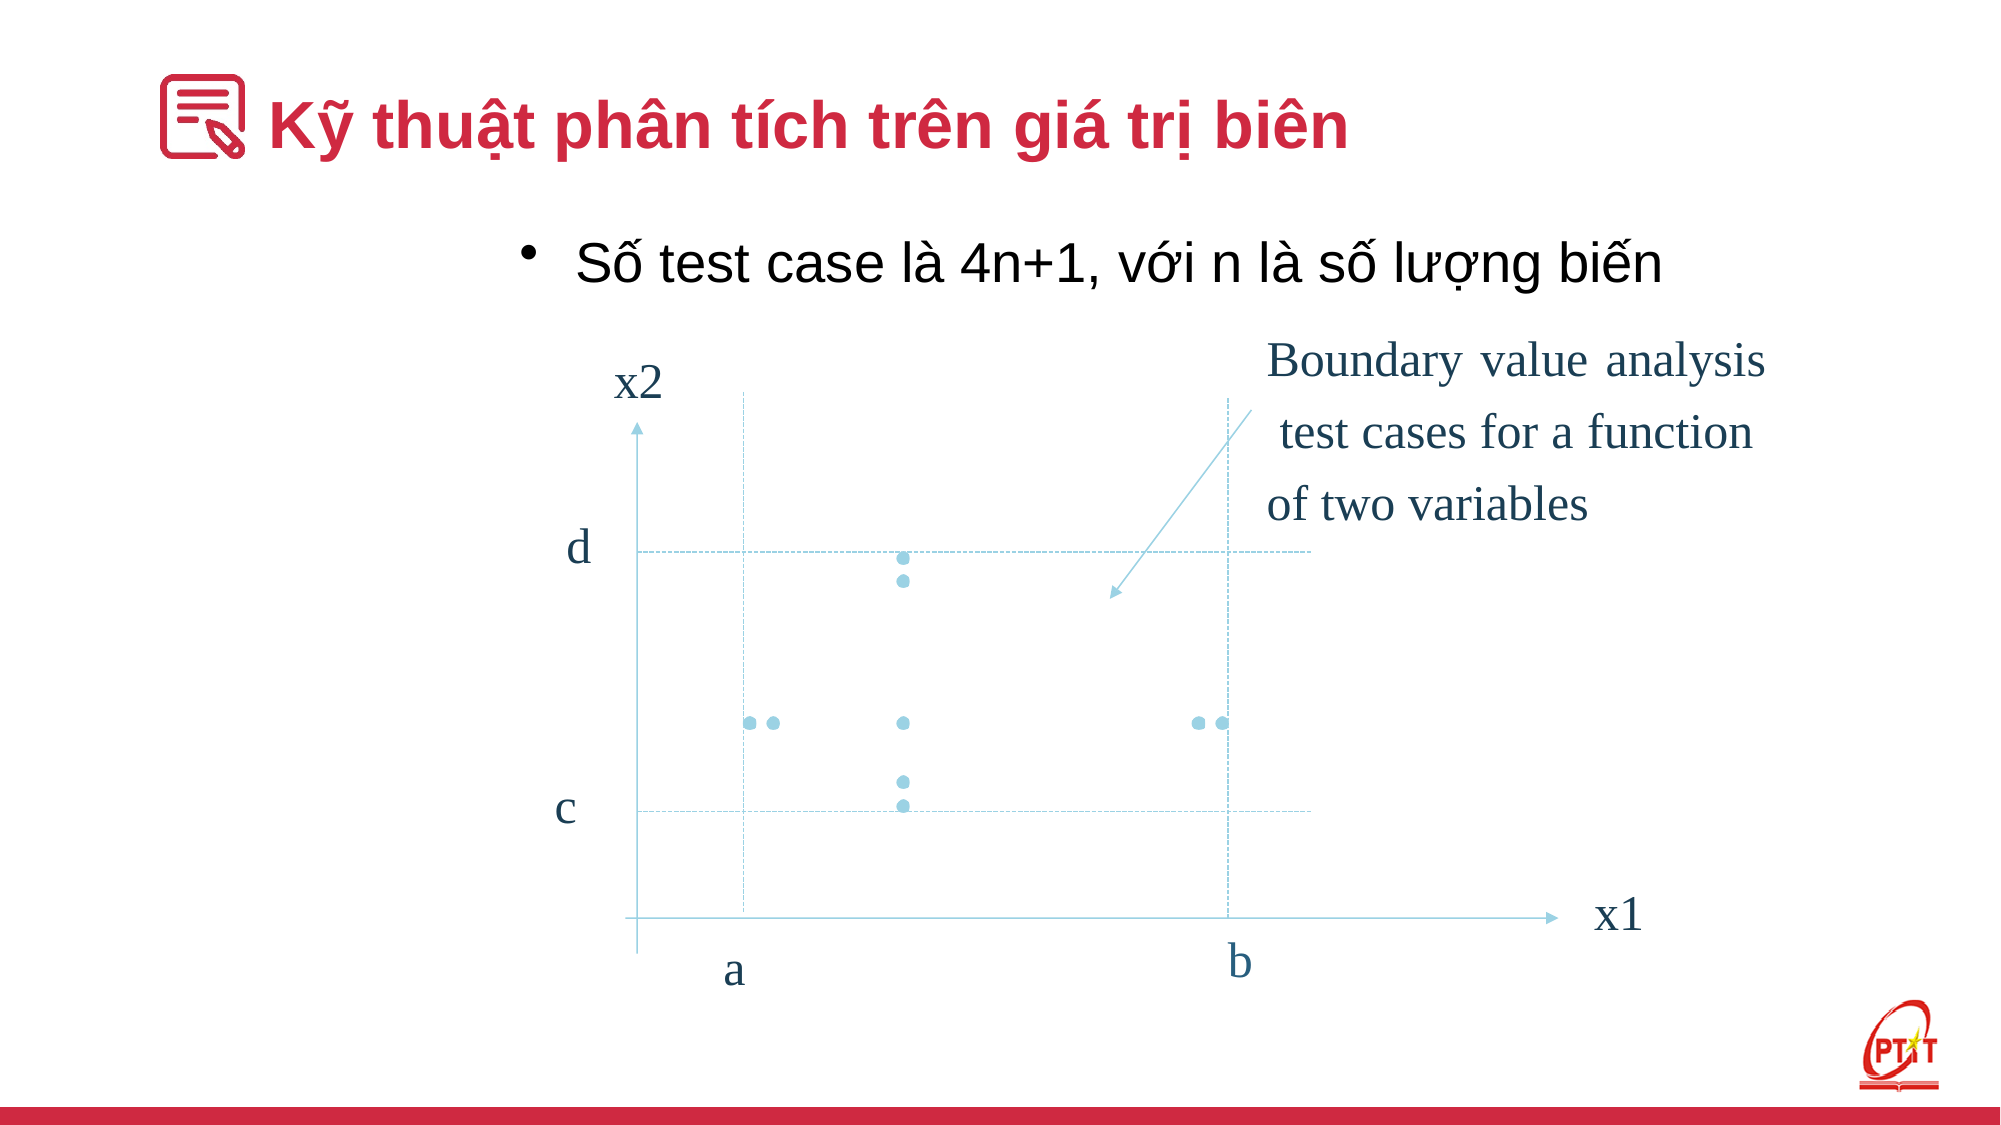

# Kỹ thuật phân tích trên giá trị biên
Số test case là 4n+1, với n là số lượng biến
Boundary value analysis  test cases for a function  of two variables
x2

d
c
x1
b
a